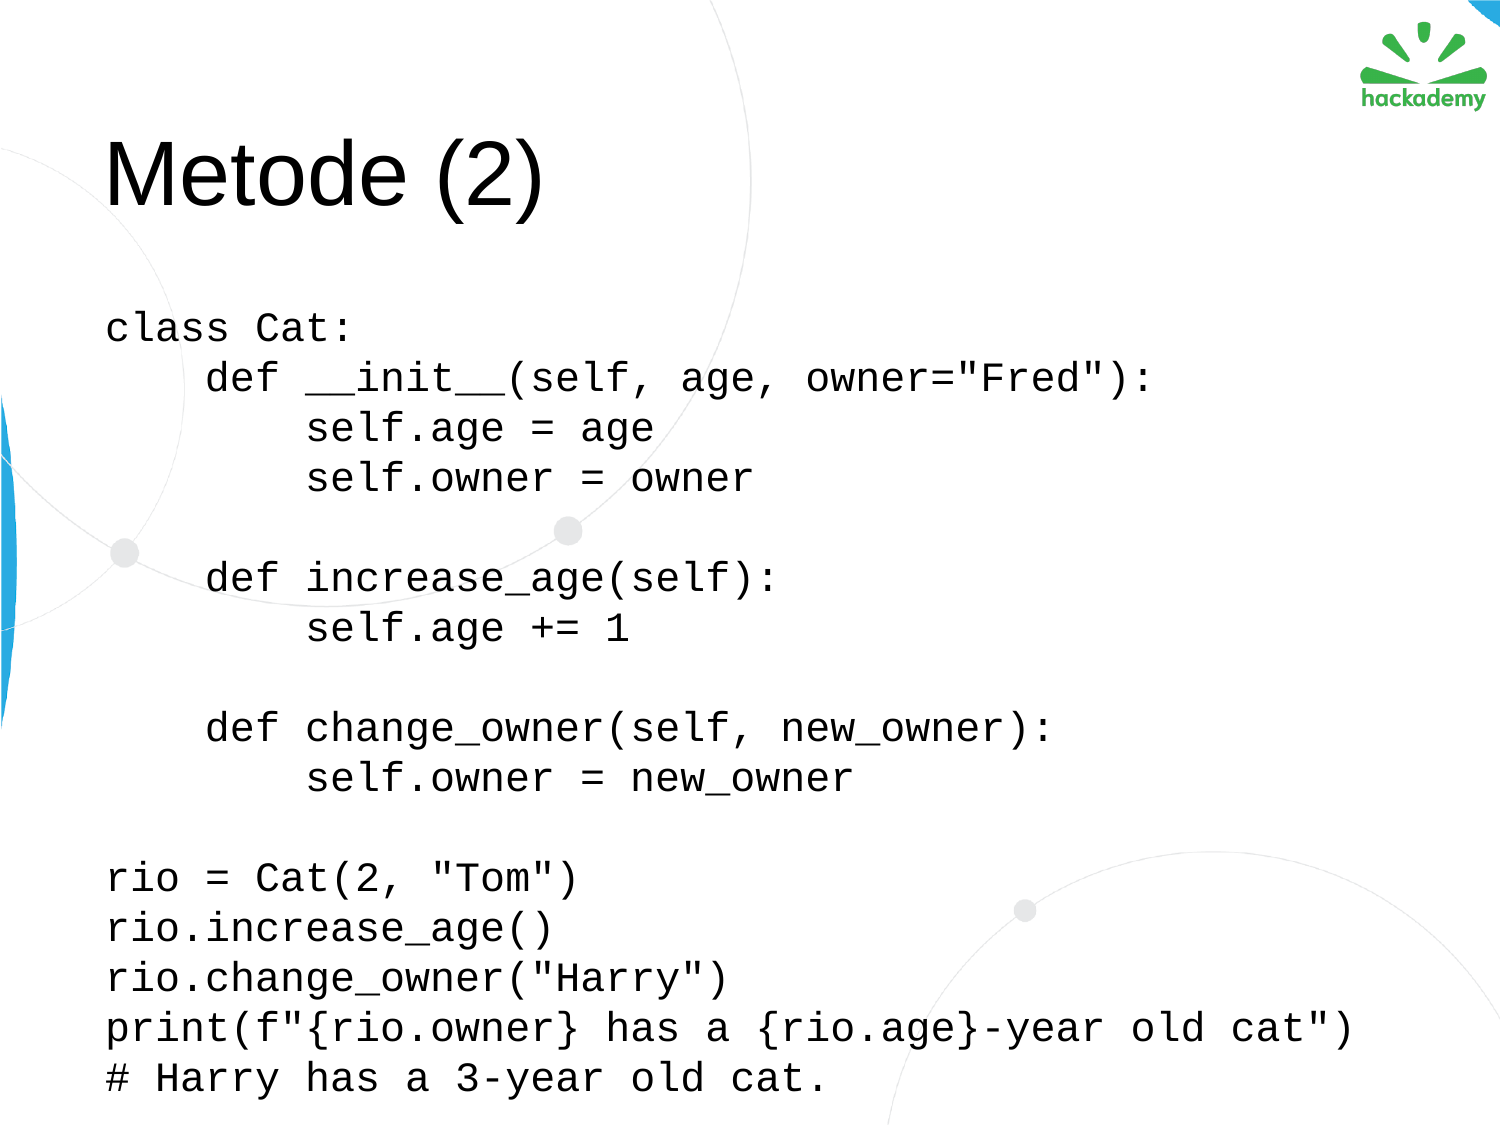

# Metode (2)
class Cat:
    def __init__(self, age, owner="Fred"):
        self.age = age
        self.owner = owner

    def increase_age(self):
        self.age += 1

    def change_owner(self, new_owner):
        self.owner = new_owner

rio = Cat(2, "Tom")
rio.increase_age()
rio.change_owner("Harry")
print(f"{rio.owner} has a {rio.age}-year old cat")
# Harry has a 3-year old cat.